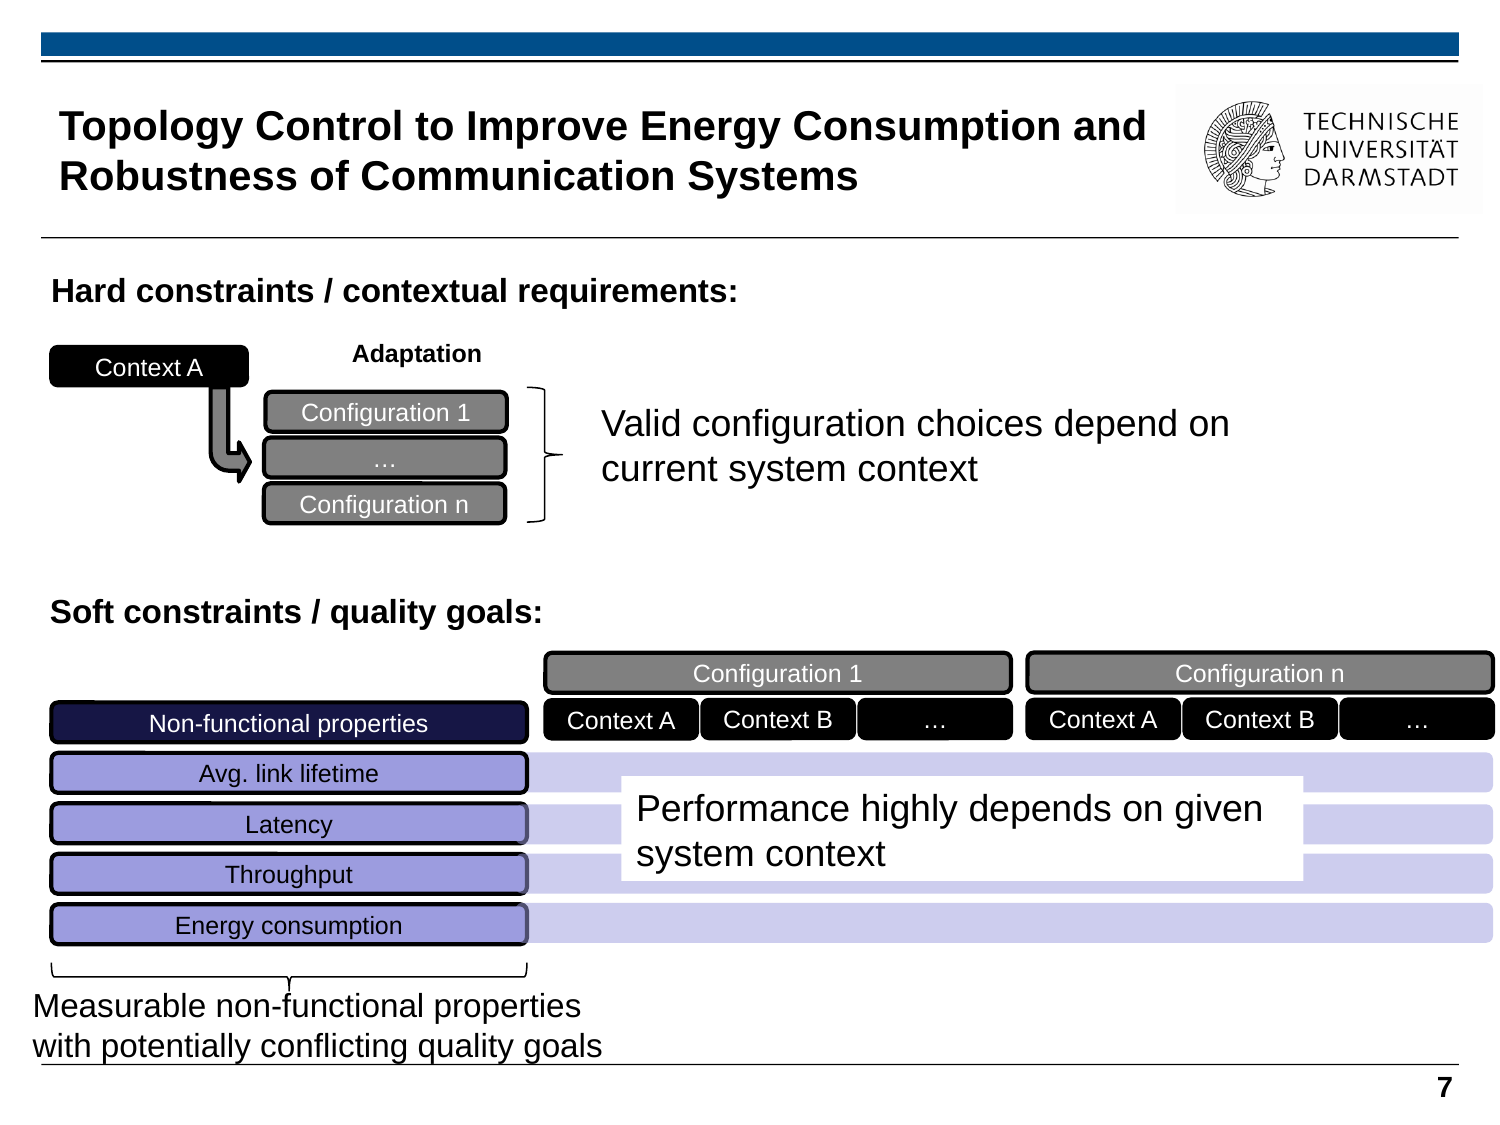

# Topology Control to Improve Energy Consumption and Robustness of Communication Systems
Hard constraints / contextual requirements:
Adaptation
Context A

Configuration 1
Valid configuration choices depend on
current system context
…
Configuration n
Soft constraints / quality goals:
Configuration n
Configuration 1
…
Context B
Context A
…
Context B
Context A
Non-functional properties

Avg. link lifetime
Performance highly depends on given system context
Latency

Throughput

Energy consumption
Measurable non-functional properties
with potentially conflicting quality goals